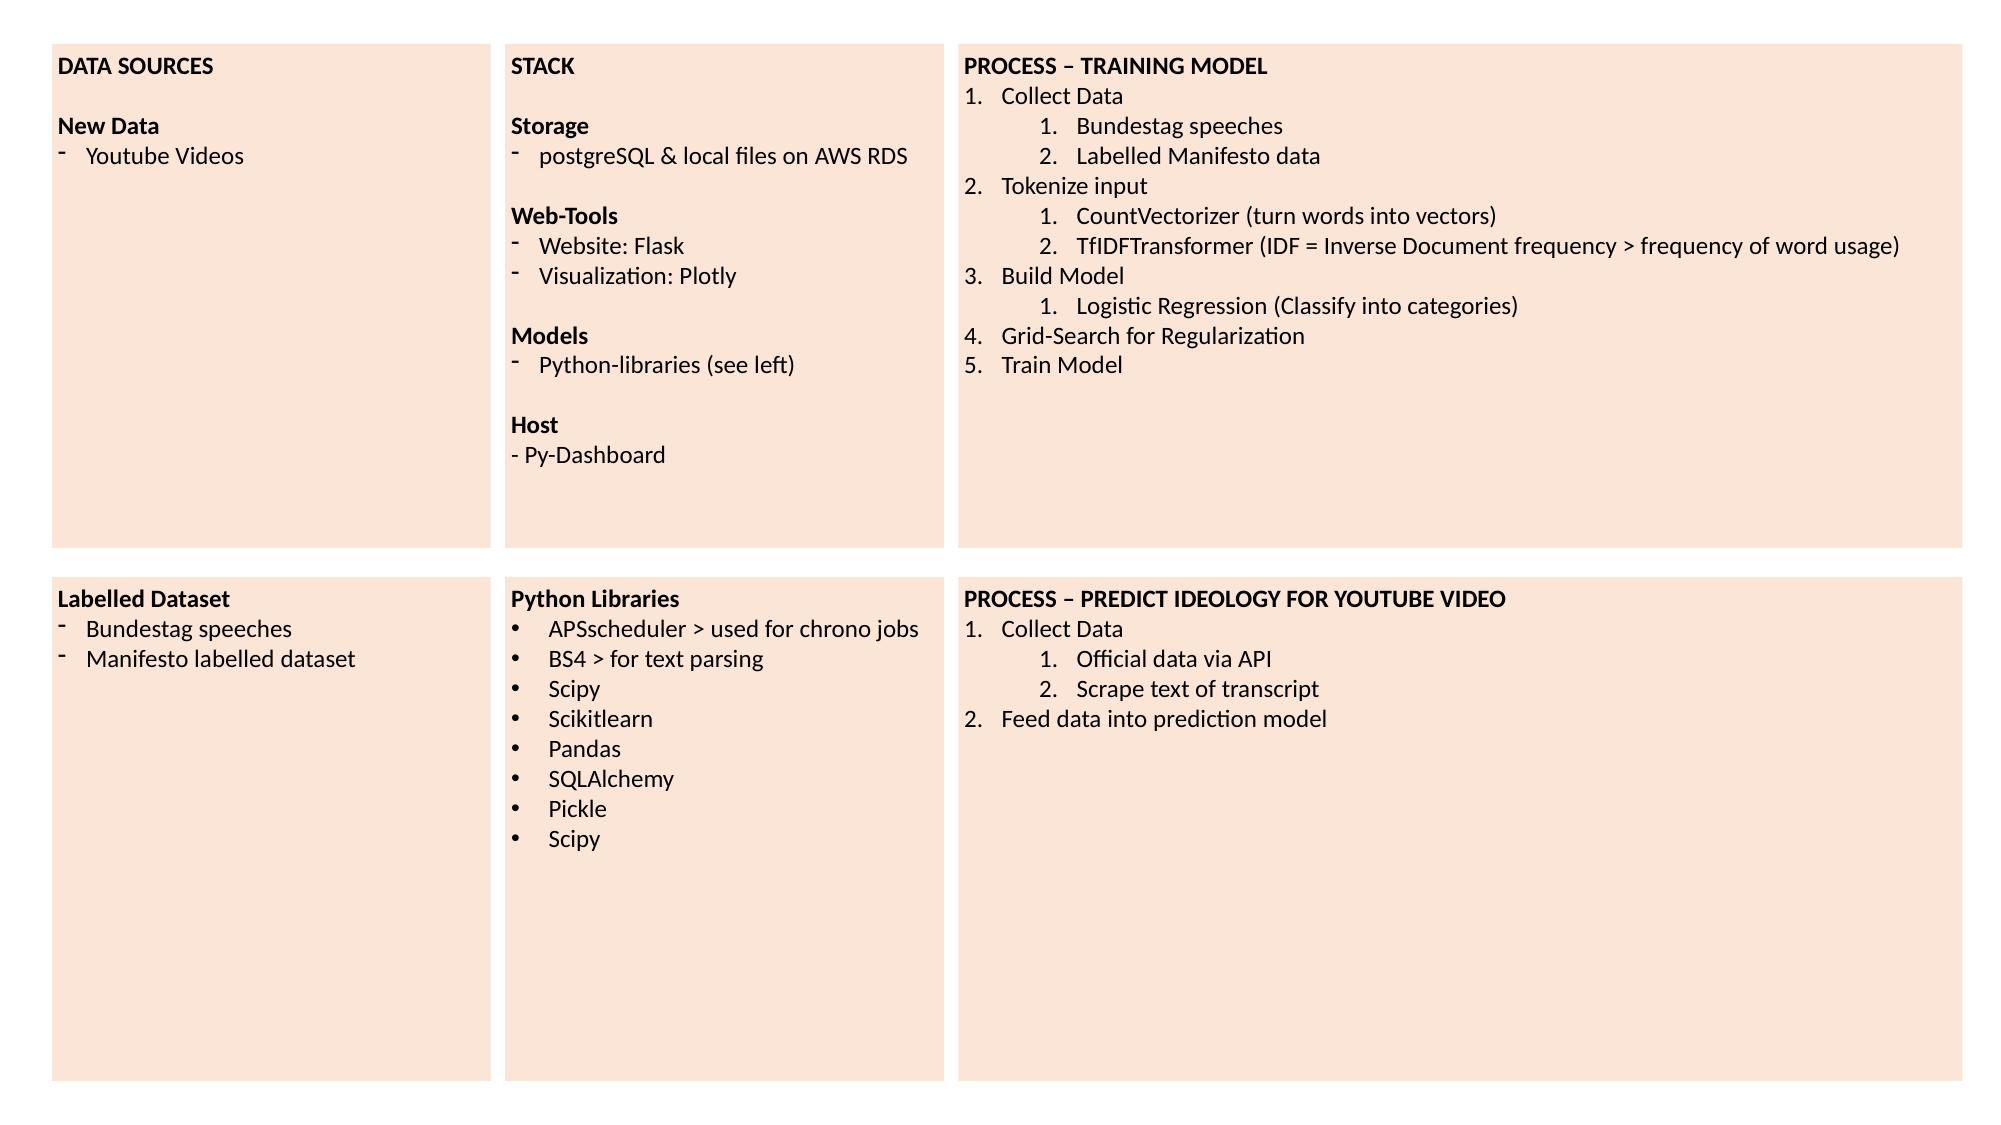

DATA SOURCES

New Data
Youtube Videos

STACK

Storage
postgreSQL & local files on AWS RDS

Web-Tools
Website: Flask
Visualization: Plotly

Models
Python-libraries (see left)

Host
- Py-Dashboard
PROCESS – TRAINING MODEL
Collect Data
Bundestag speeches
Labelled Manifesto data
Tokenize input
CountVectorizer (turn words into vectors)
TfIDFTransformer (IDF = Inverse Document frequency > frequency of word usage)
Build Model
Logistic Regression (Classify into categories)
Grid-Search for Regularization
Train Model

Labelled Dataset
Bundestag speeches
Manifesto labelled dataset
Python Libraries
APSscheduler > used for chrono jobs
BS4 > for text parsing
Scipy
Scikitlearn
Pandas
SQLAlchemy
Pickle
Scipy

PROCESS – PREDICT IDEOLOGY FOR YOUTUBE VIDEO
Collect Data
Official data via API
Scrape text of transcript
Feed data into prediction model